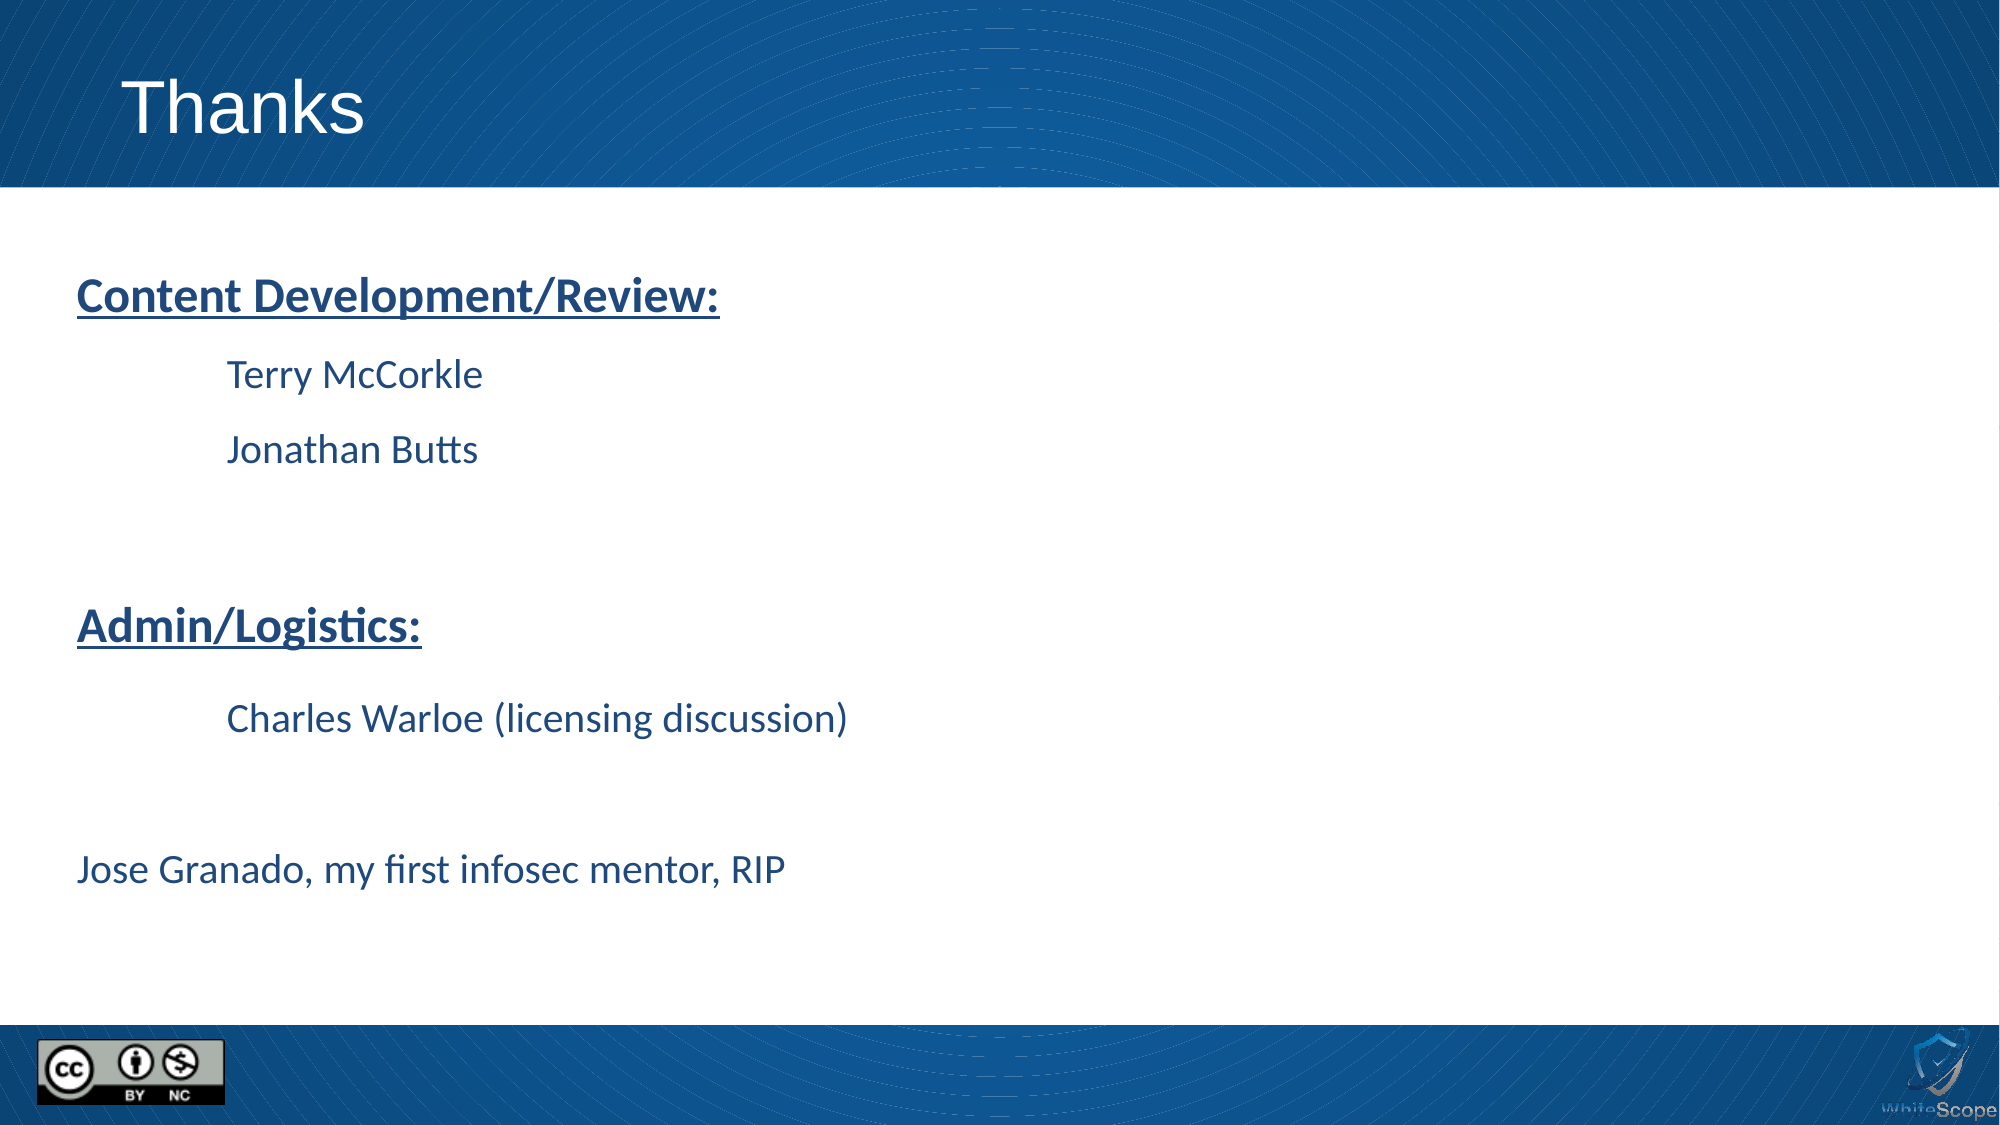

# Thanks
Content Development/Review:
	Terry McCorkle
	Jonathan Butts

Admin/Logistics:
	Charles Warloe (licensing discussion)

Jose Granado, my first infosec mentor, RIP